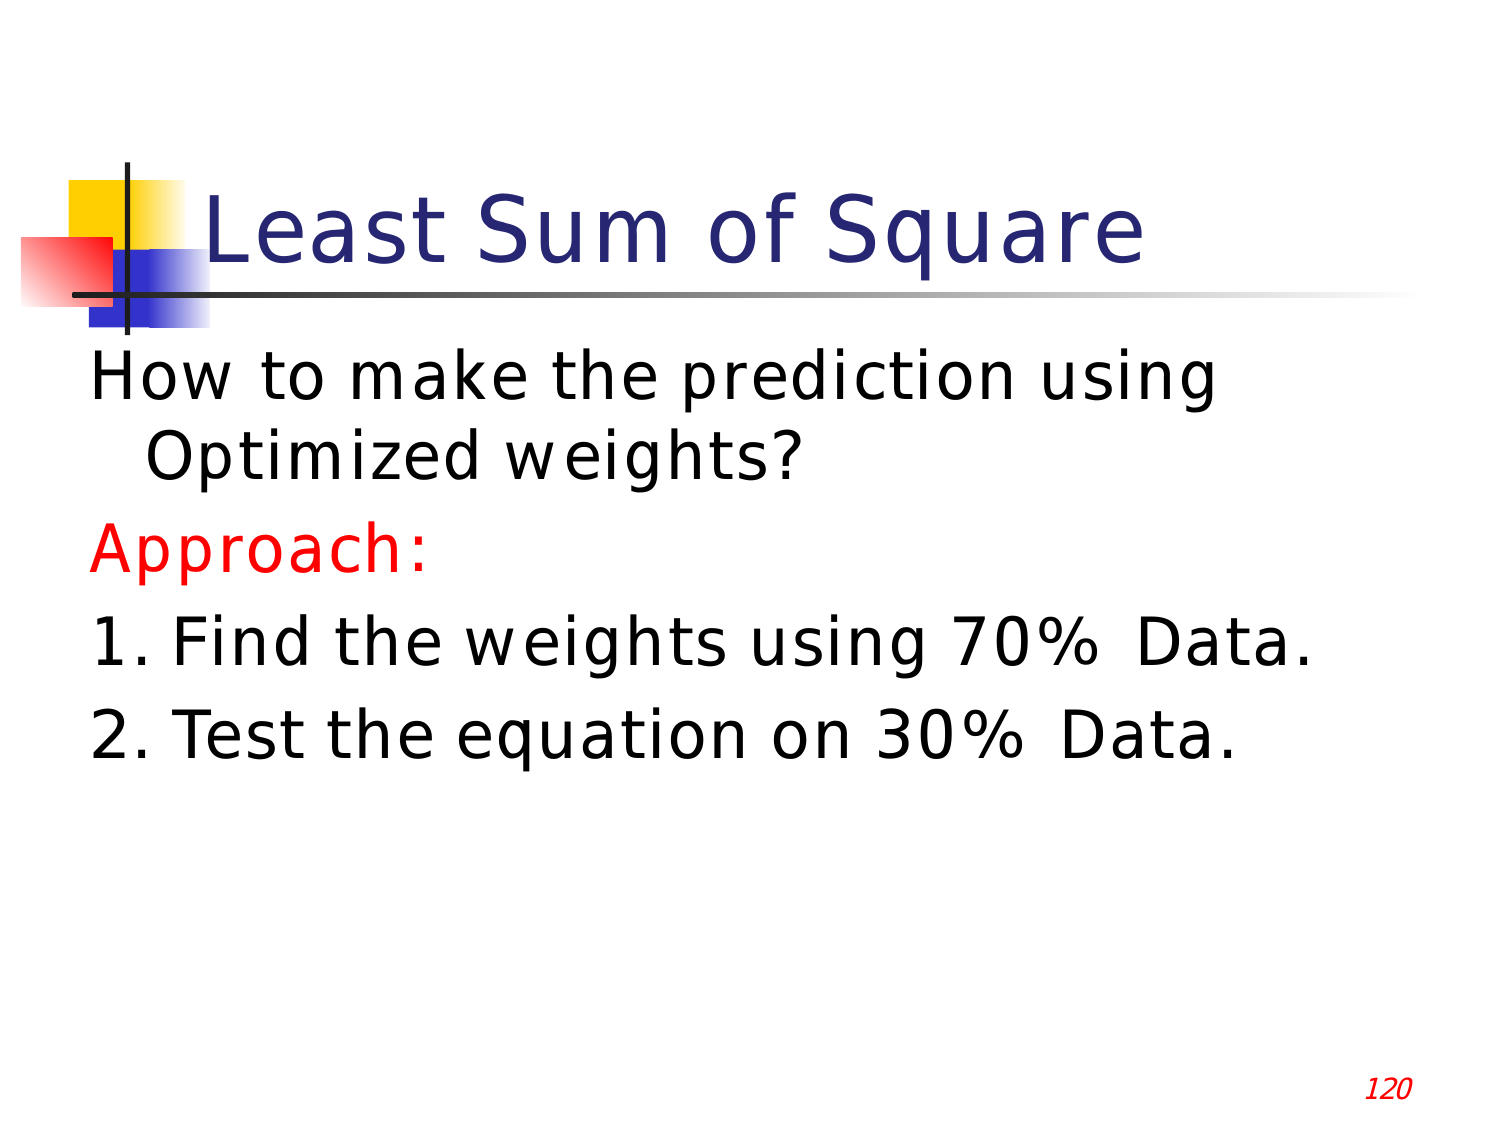

120
# Least Sum of Square
How to make the prediction using Optimized weights?
Approach:
1. Find the weights using 70% Data.
2. Test the equation on 30% Data.